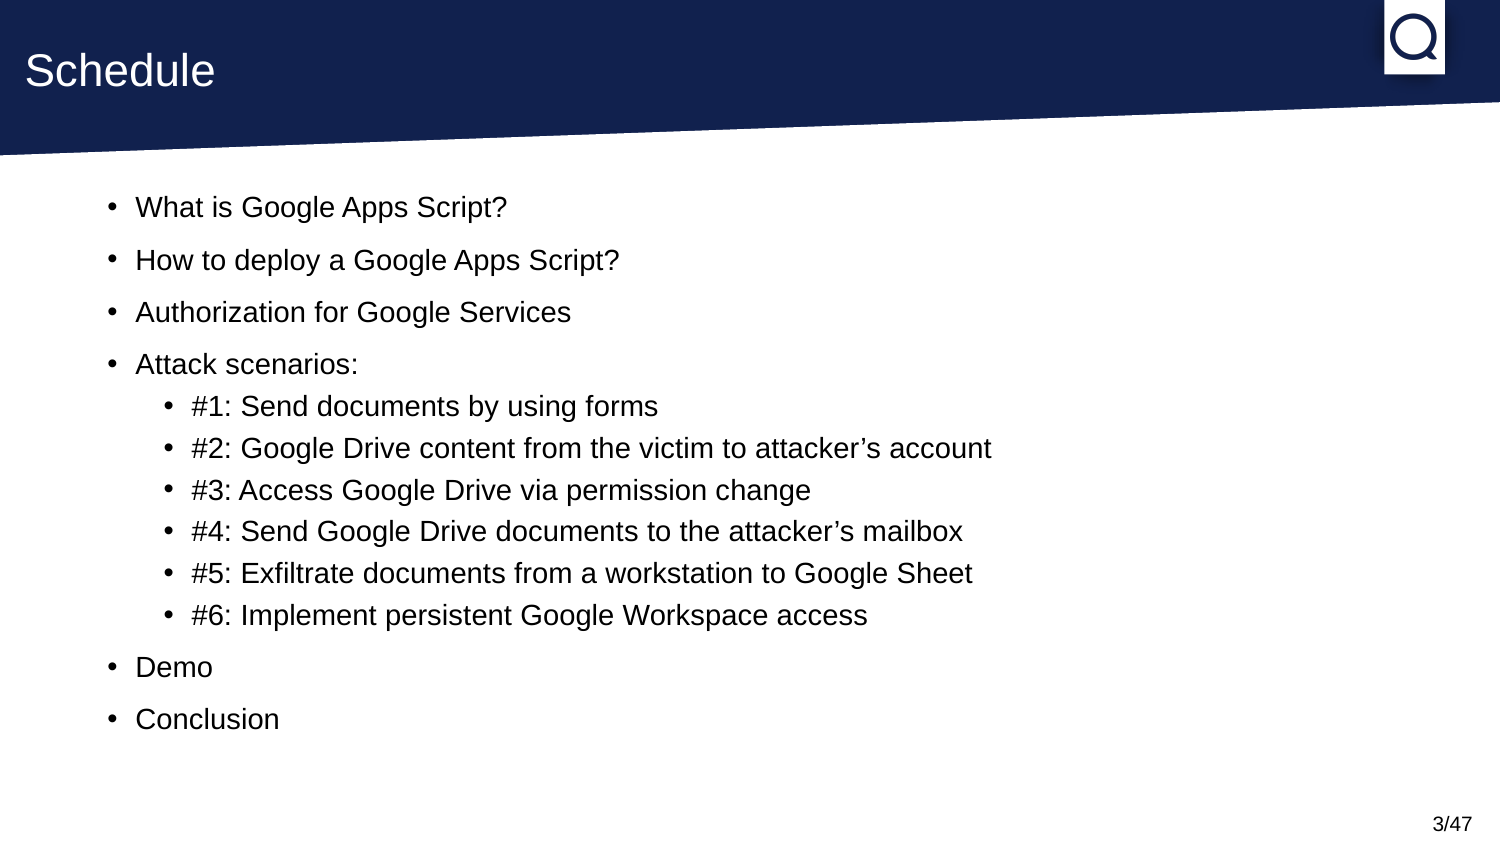

Schedule
What is Google Apps Script?
How to deploy a Google Apps Script?
Authorization for Google Services
Attack scenarios:
#1: Send documents by using forms
#2: Google Drive content from the victim to attacker’s account
#3: Access Google Drive via permission change
#4: Send Google Drive documents to the attacker’s mailbox
#5: Exfiltrate documents from a workstation to Google Sheet
#6: Implement persistent Google Workspace access
Demo
Conclusion

3/47